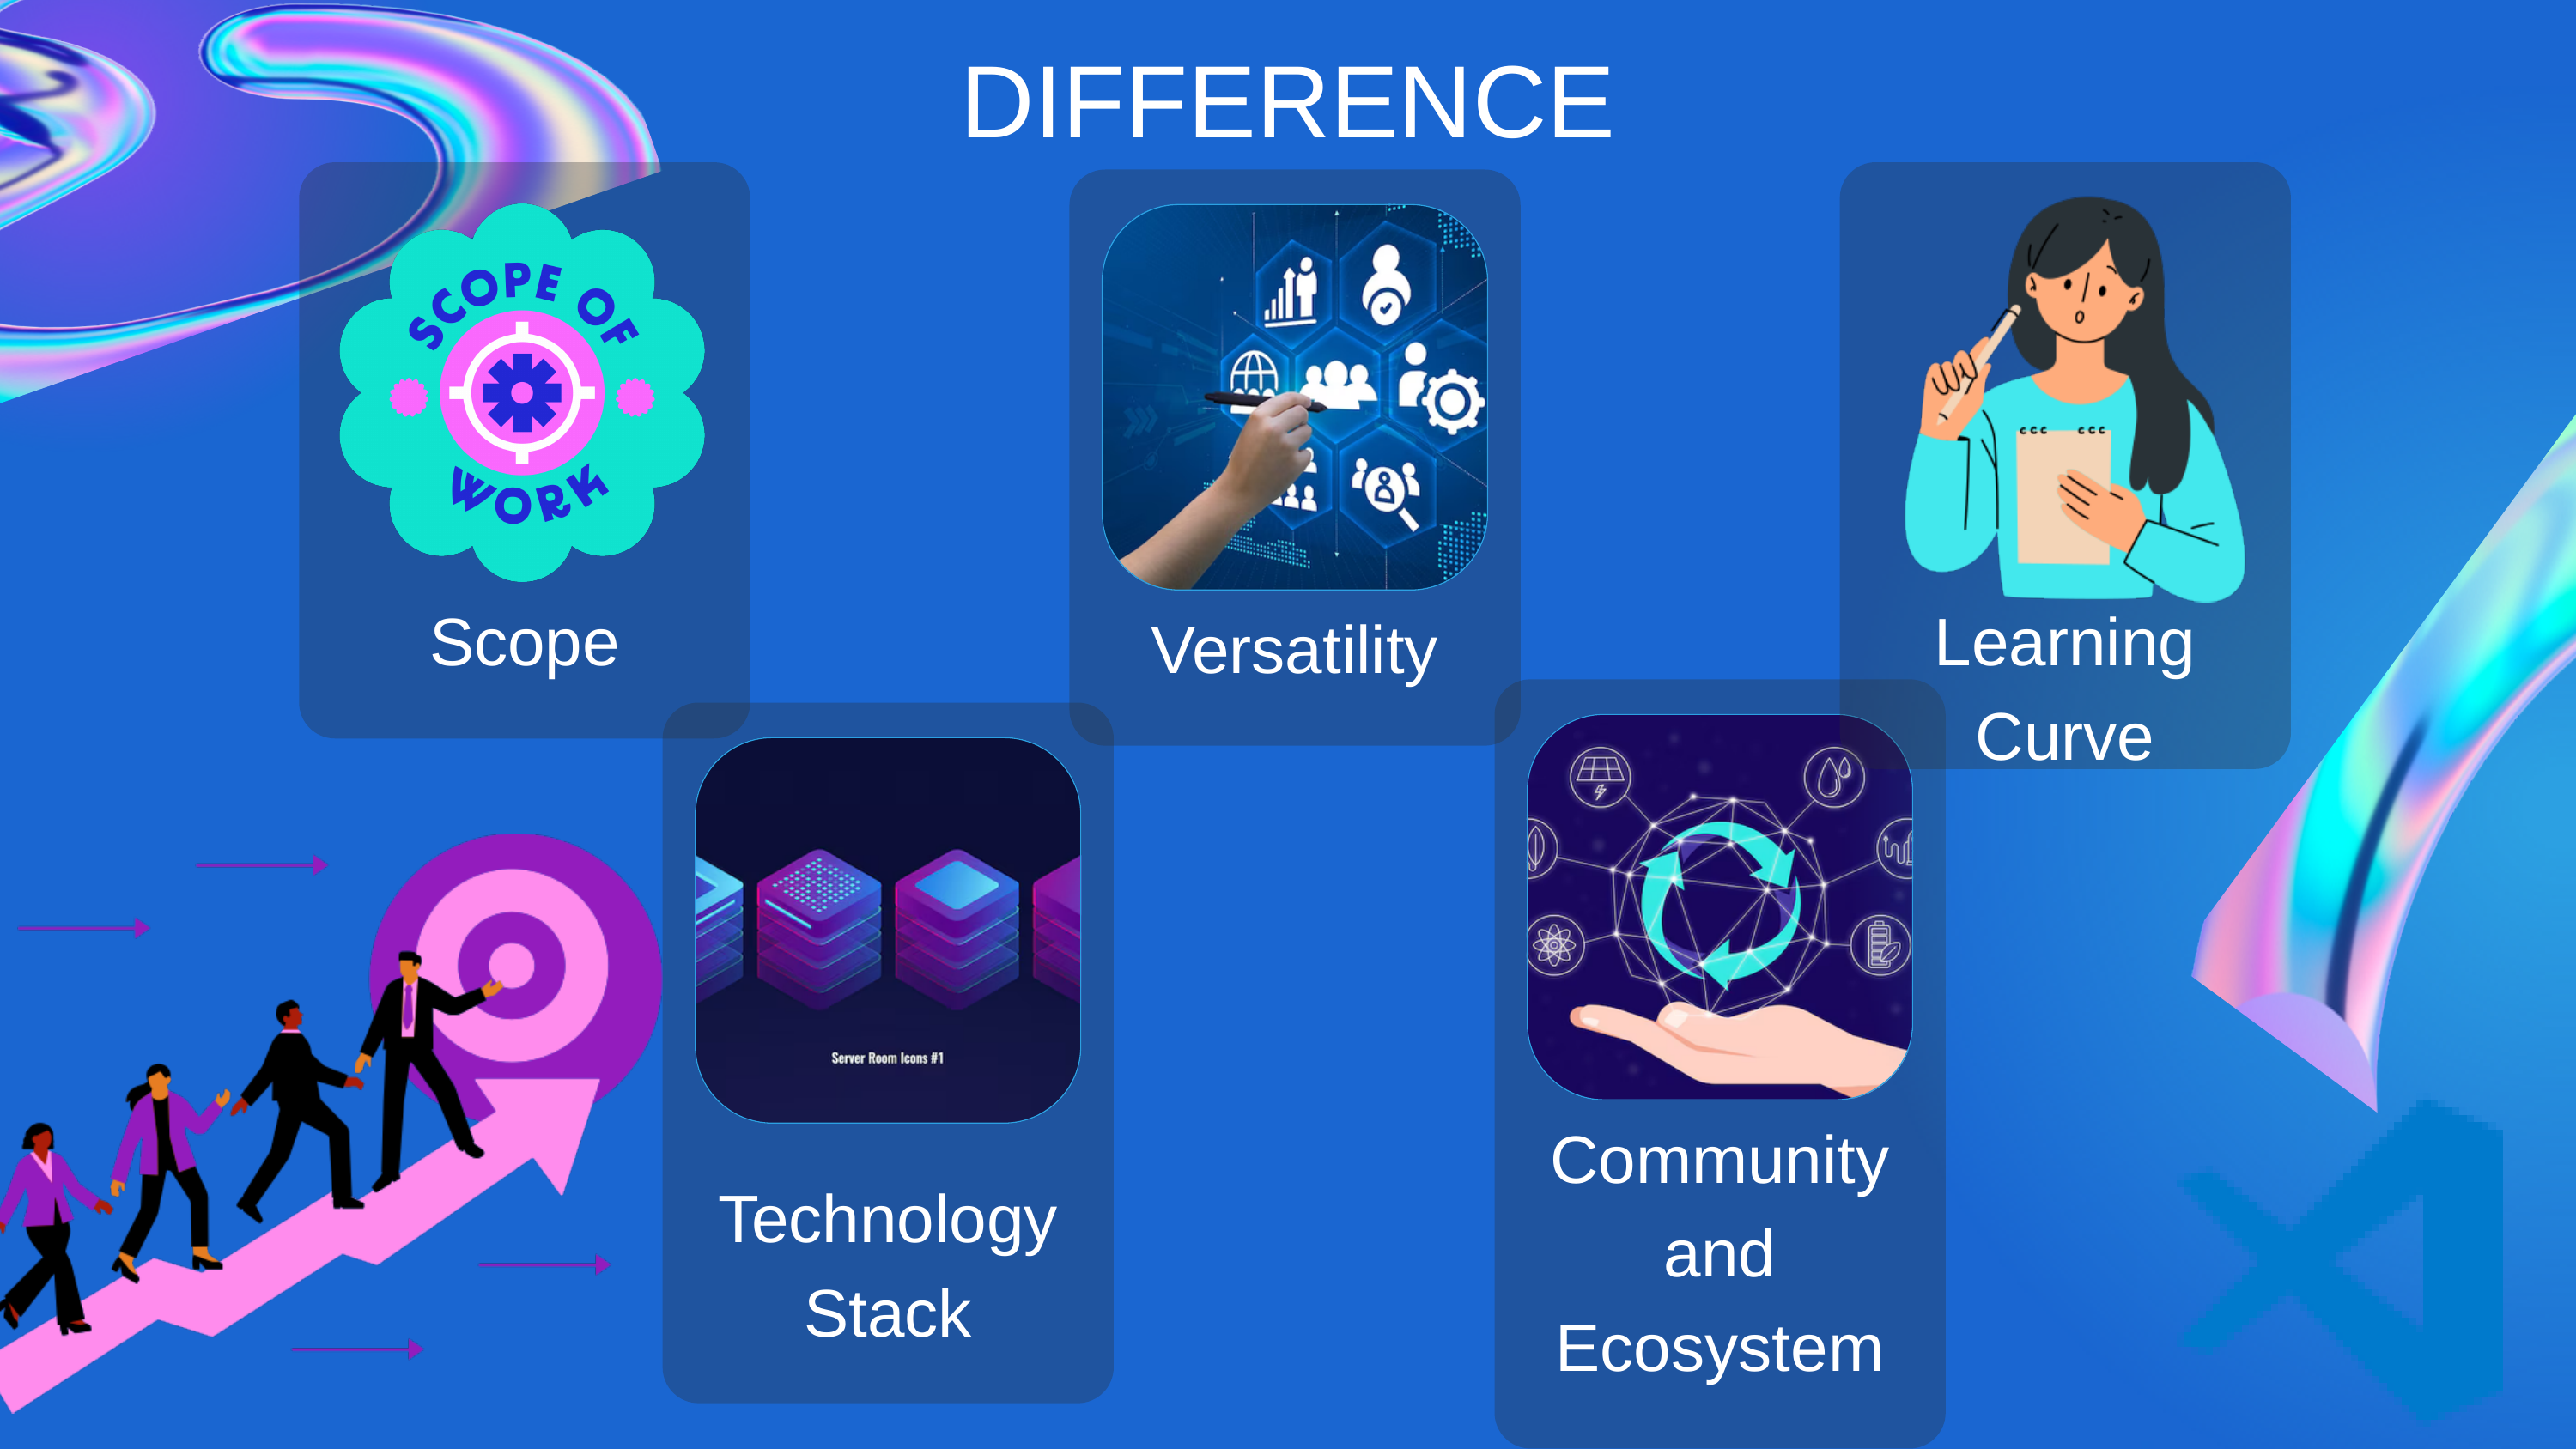

DIFFERENCE

Scope
Learning Curve
Versatility

Community and Ecosystem
Technology Stack